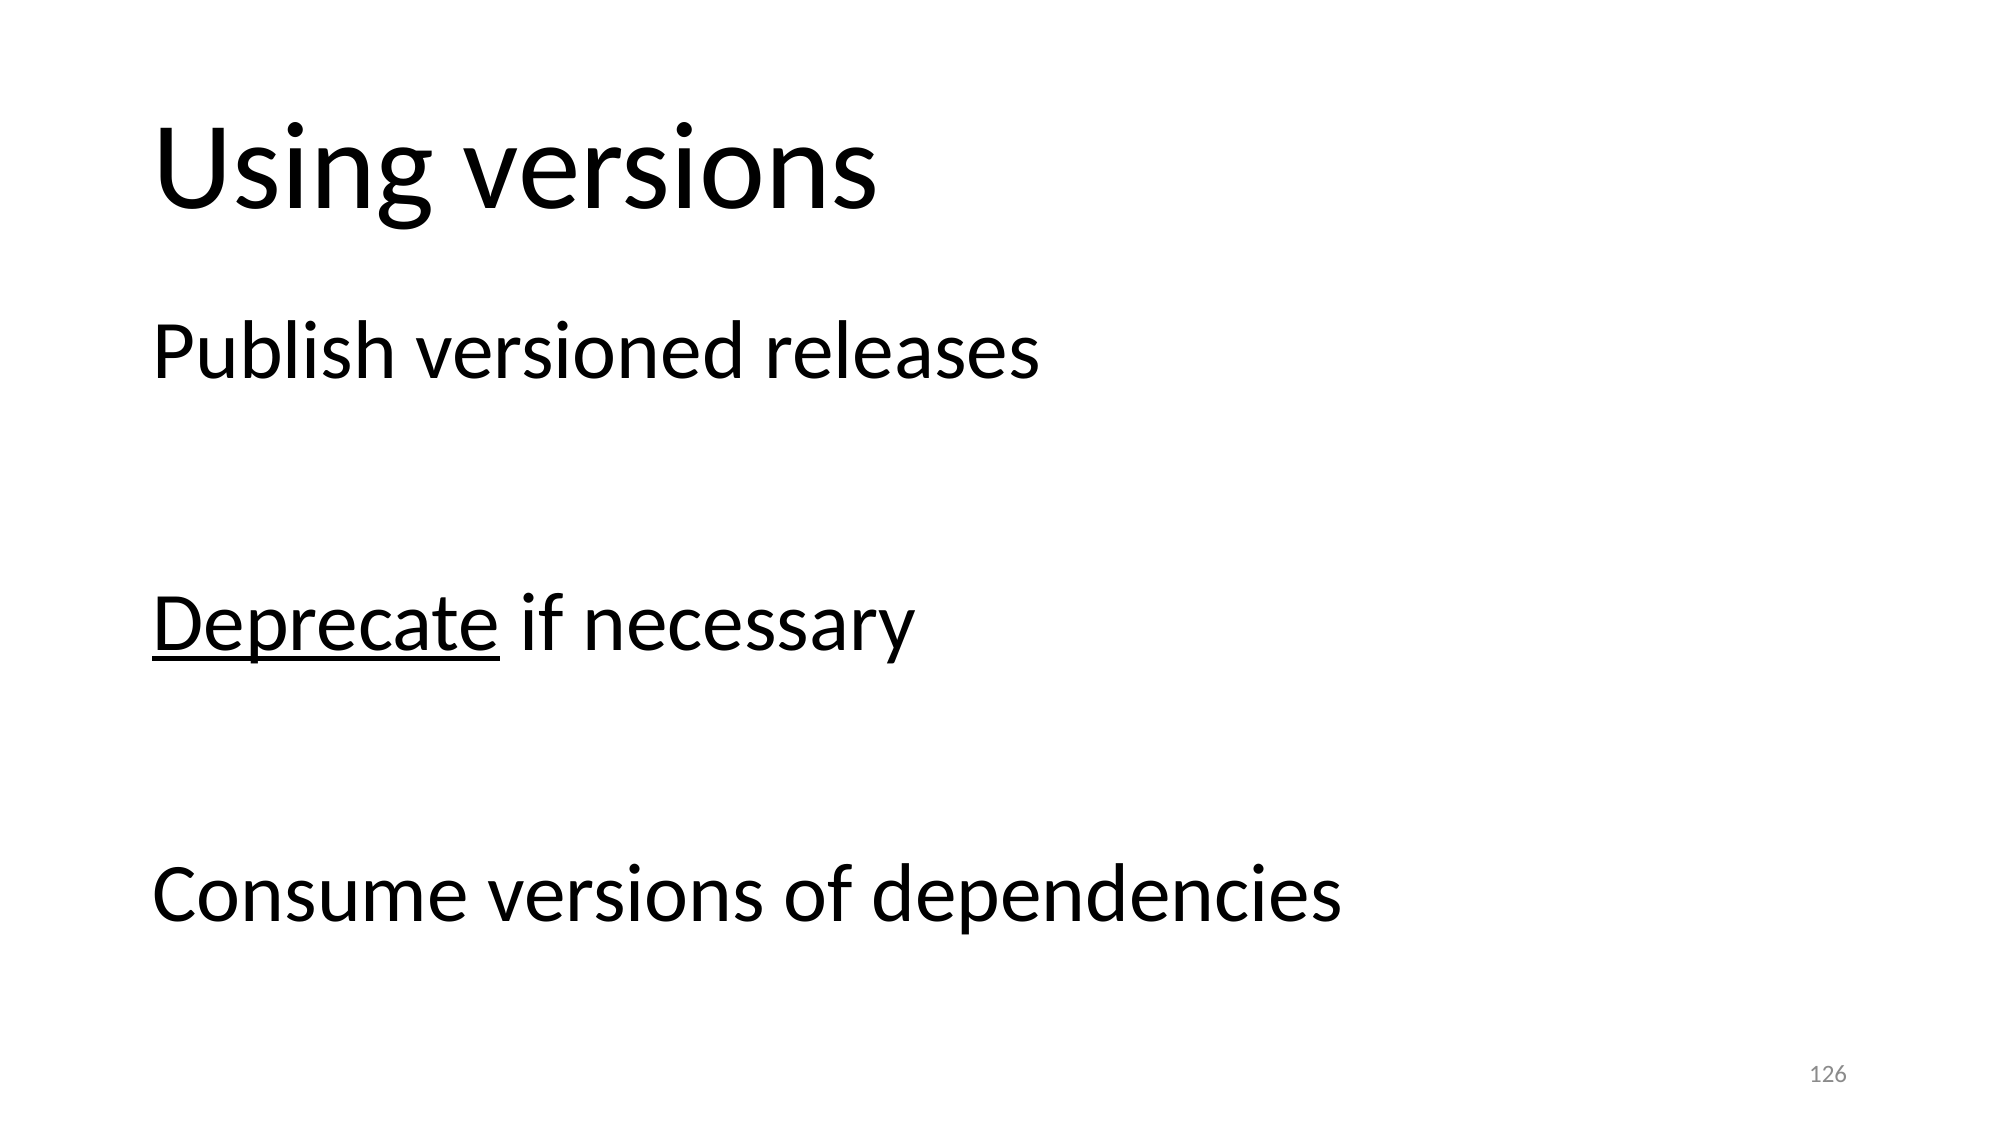

# Using versions
Publish versioned releases

Deprecate if necessary

Consume versions of dependencies
126